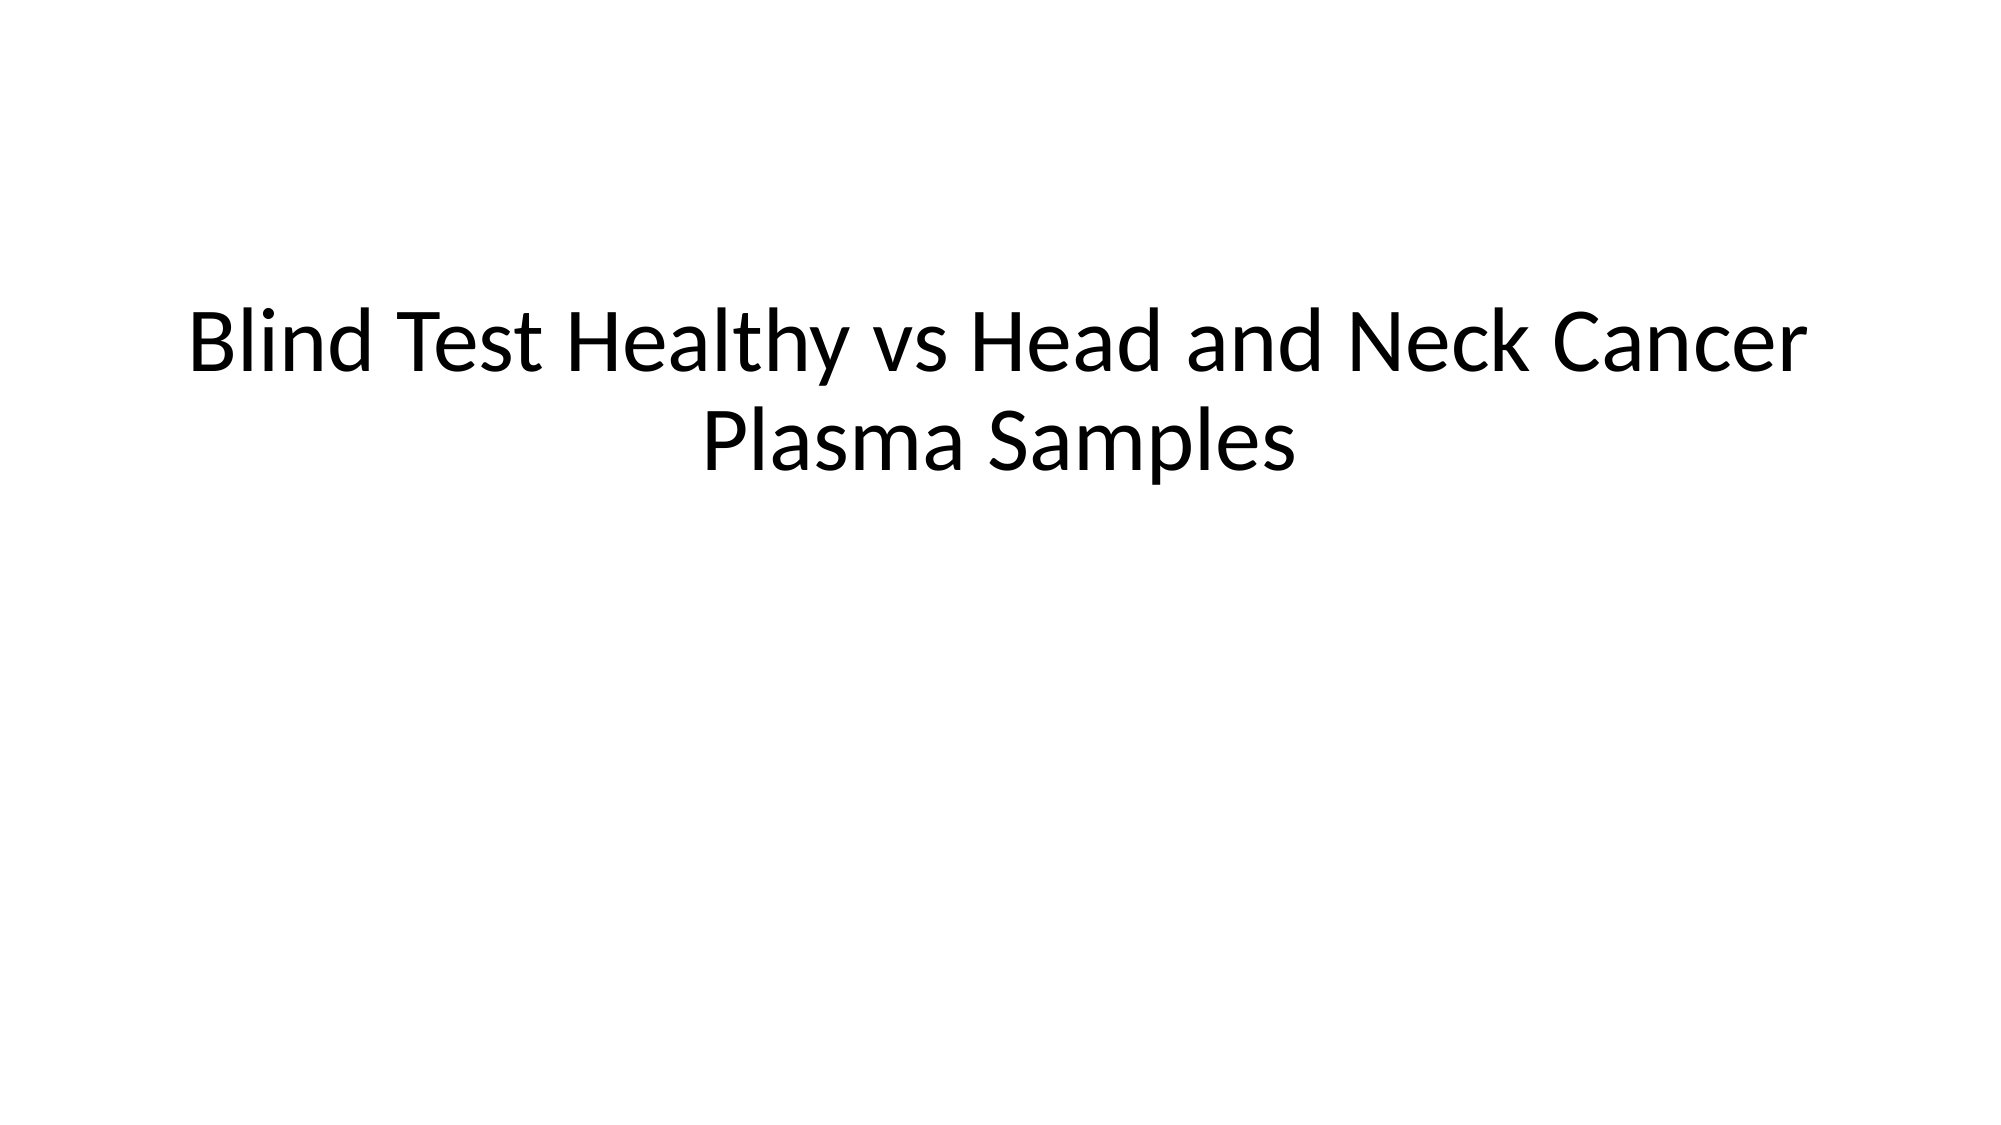

# Blind Test Healthy vs Head and Neck Cancer Plasma Samples